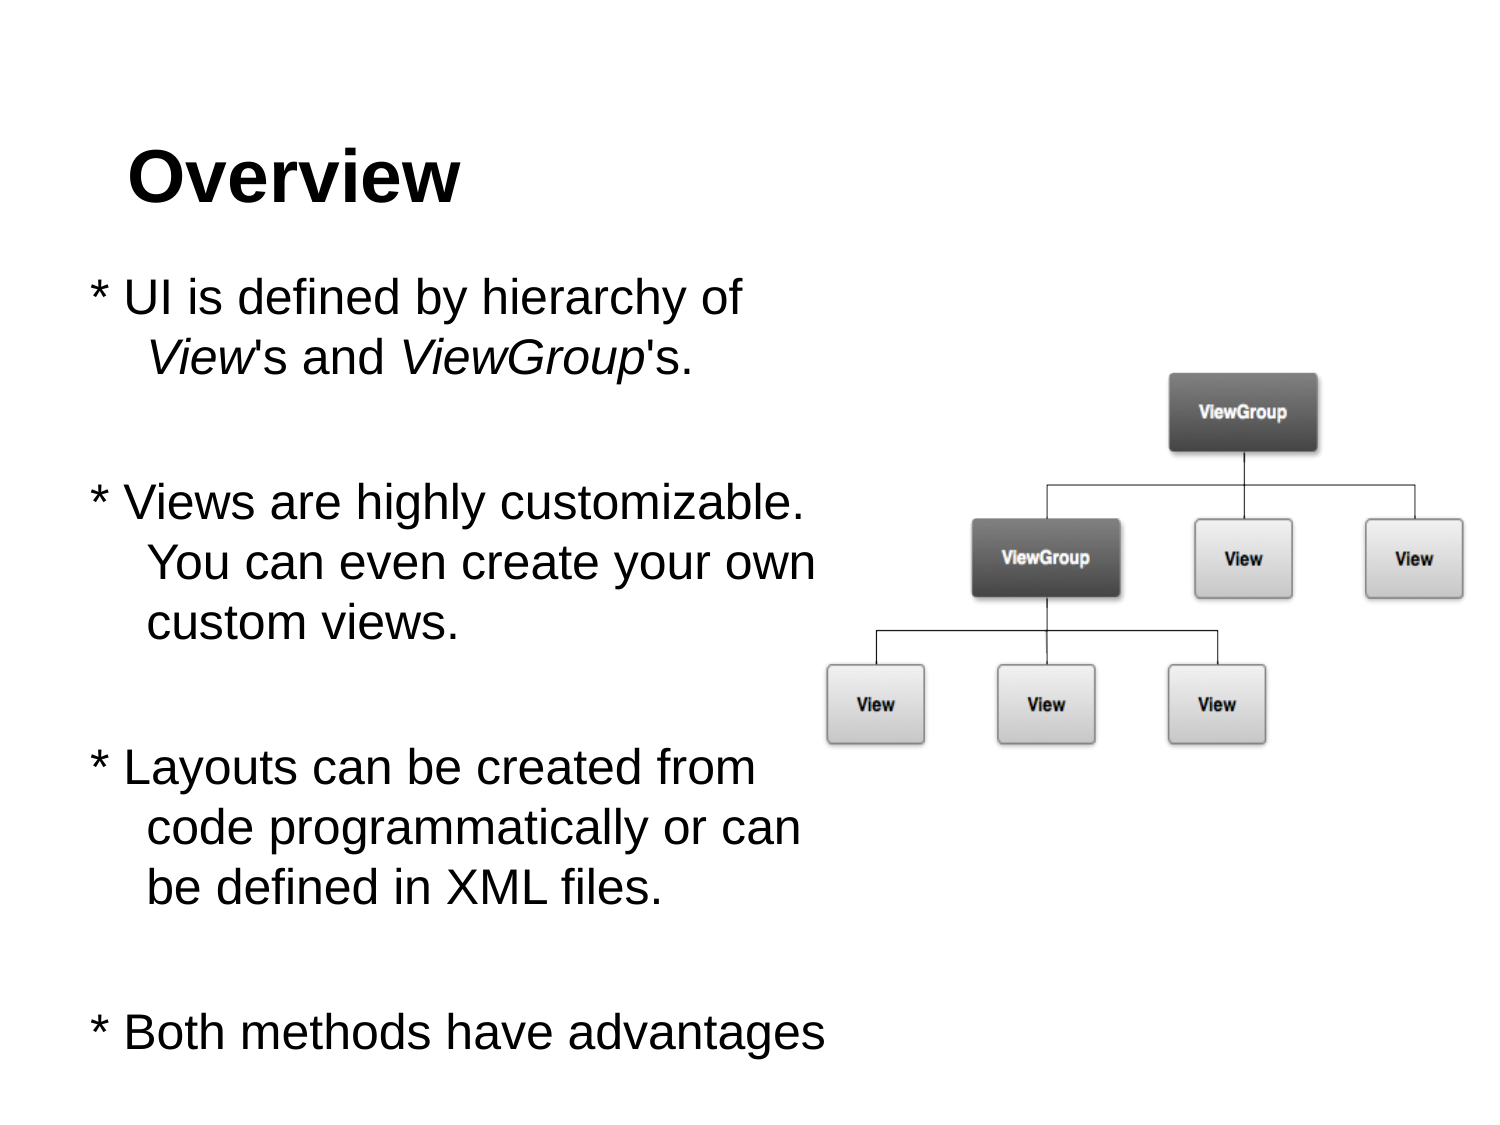

# Overview
* UI is defined by hierarchy of View's and ViewGroup's.

* Views are highly customizable. You can even create your own custom views.

* Layouts can be created from code programmatically or can be defined in XML files.

* Both methods have advantages